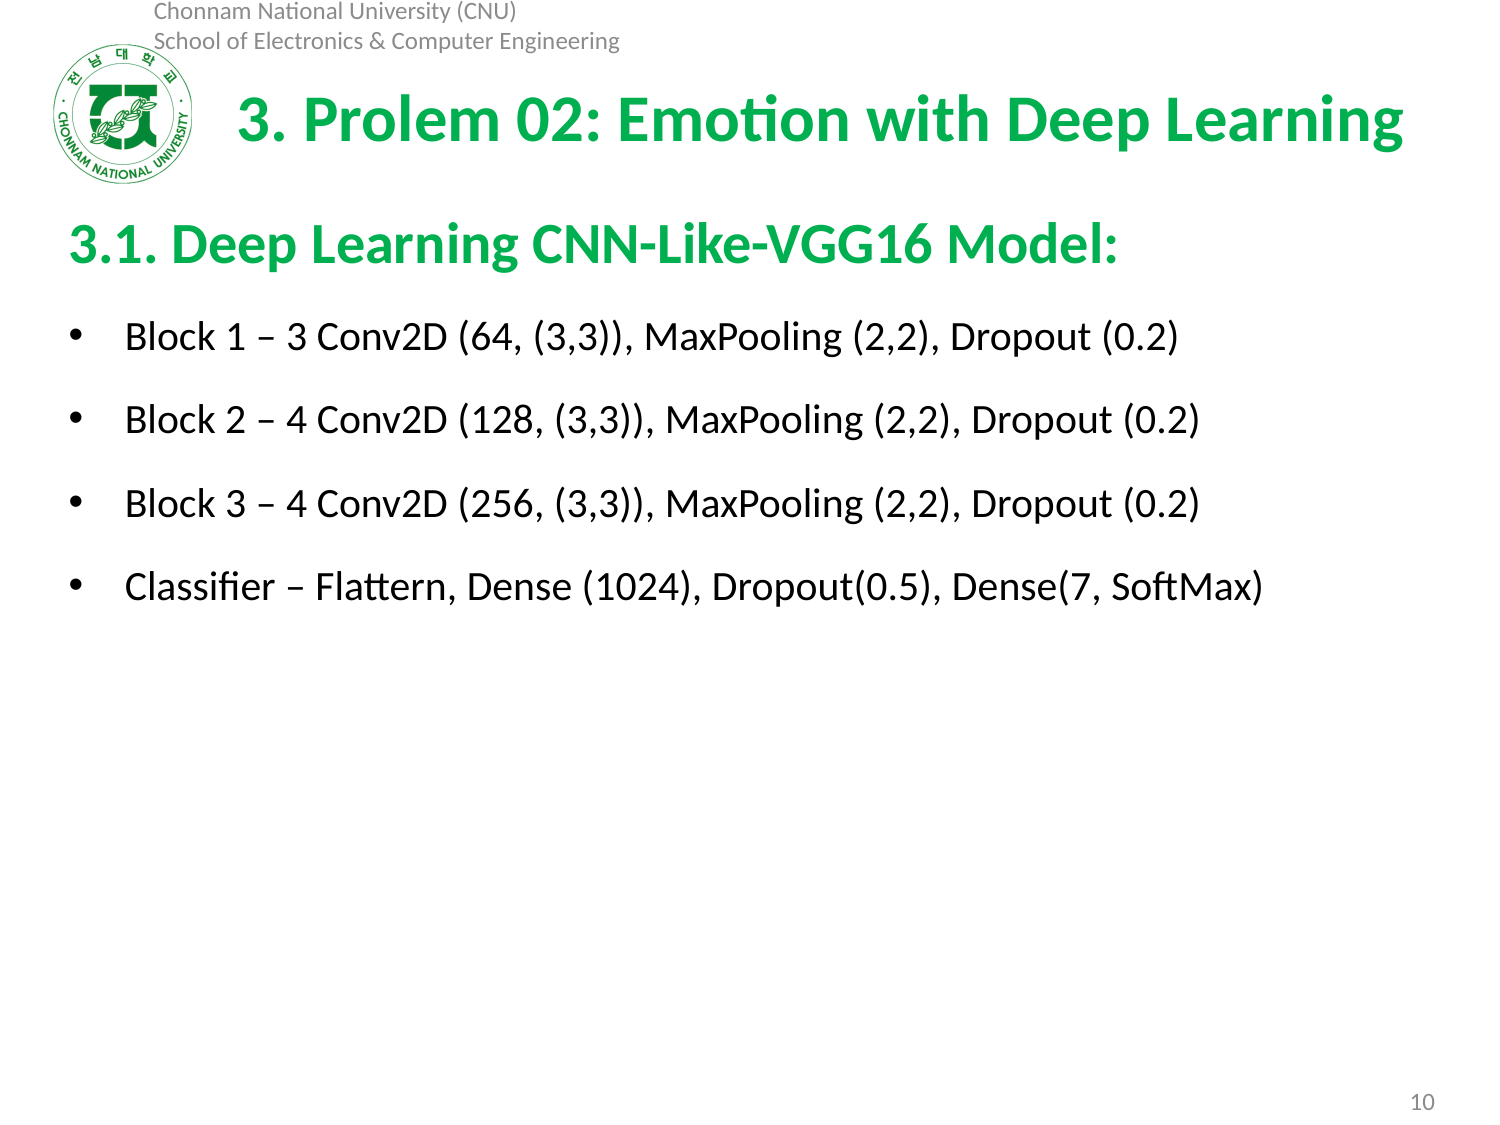

# 3. Prolem 02: Emotion with Deep Learning
3.1. Deep Learning CNN-Like-VGG16 Model:
Block 1 – 3 Conv2D (64, (3,3)), MaxPooling (2,2), Dropout (0.2)
Block 2 – 4 Conv2D (128, (3,3)), MaxPooling (2,2), Dropout (0.2)
Block 3 – 4 Conv2D (256, (3,3)), MaxPooling (2,2), Dropout (0.2)
Classifier – Flattern, Dense (1024), Dropout(0.5), Dense(7, SoftMax)

10